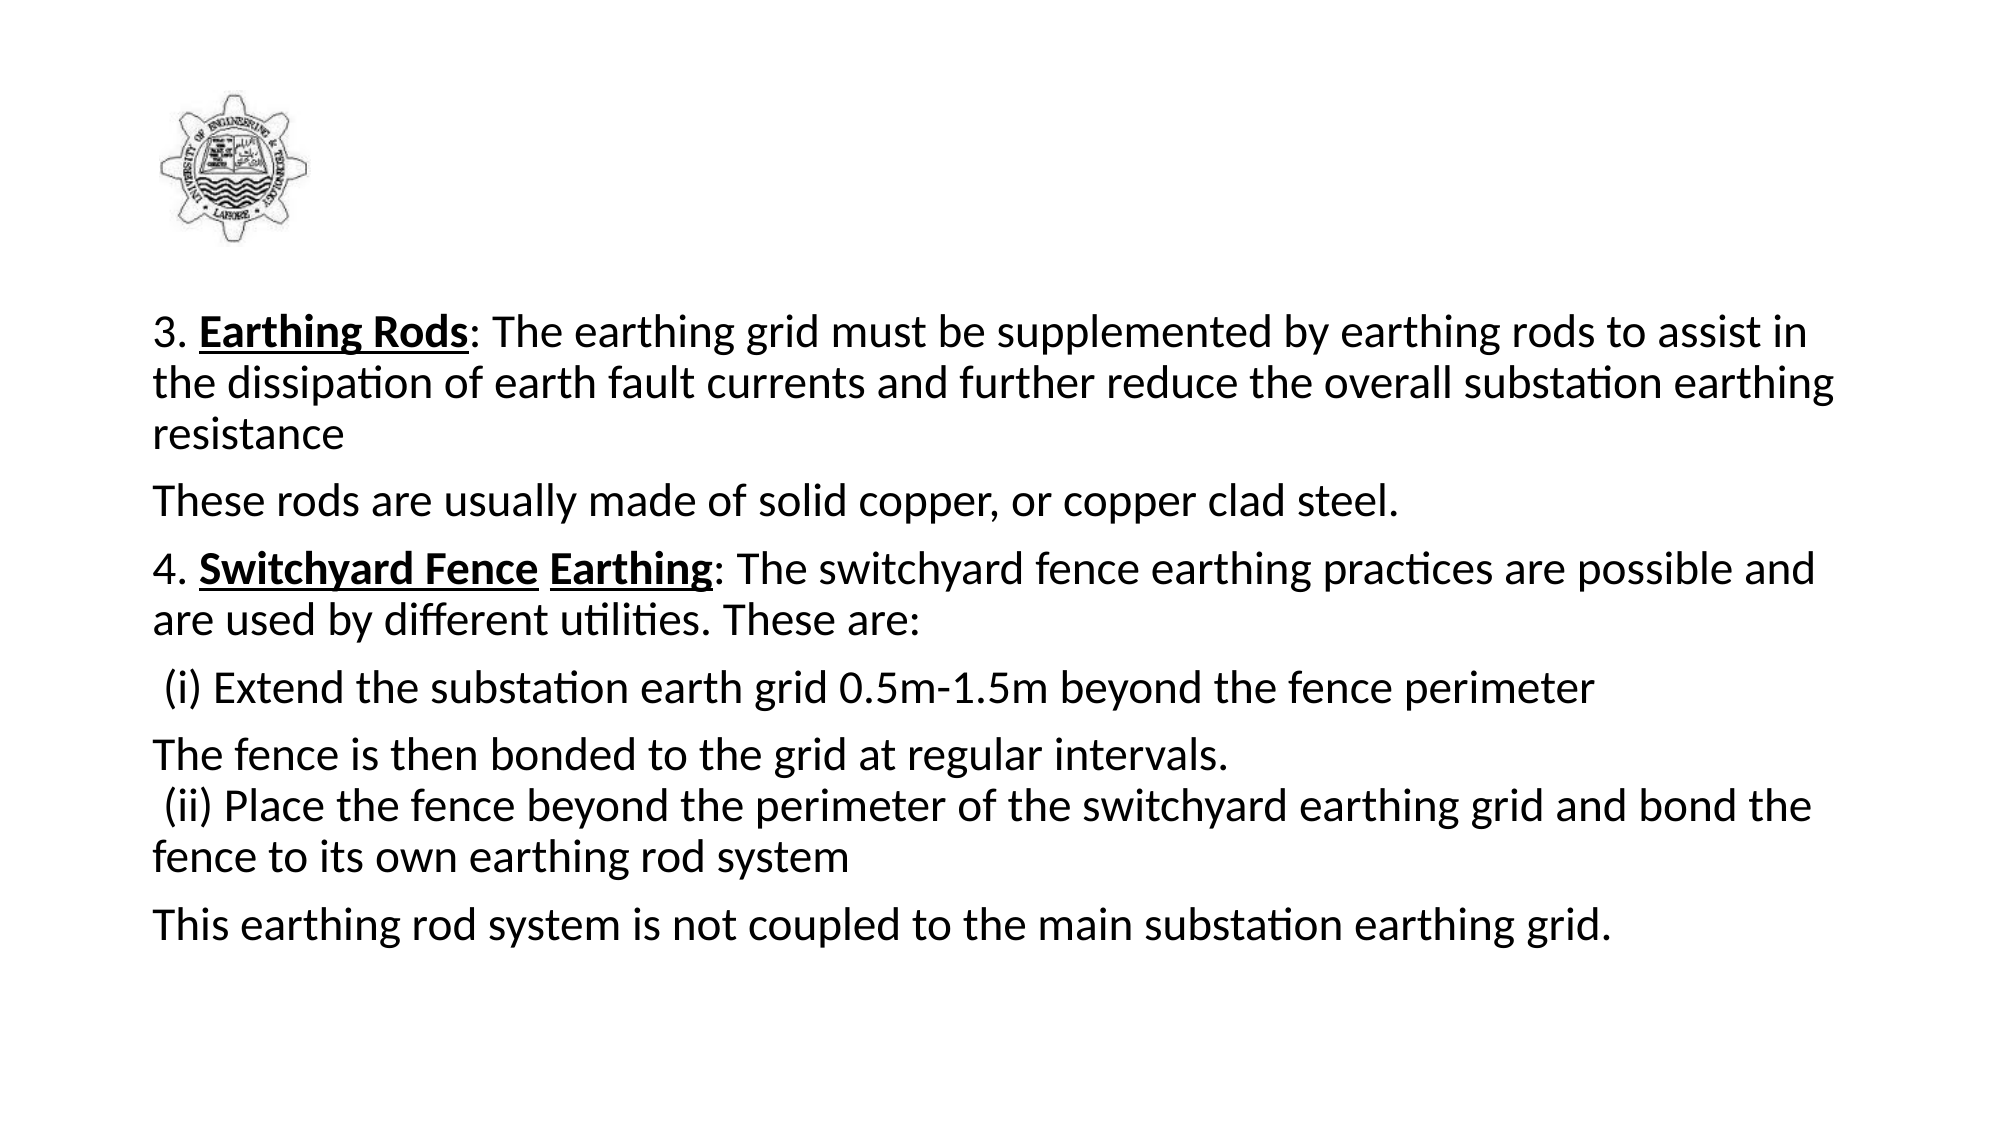

#
3. Earthing Rods: The earthing grid must be supplemented by earthing rods to assist in the dissipation of earth fault currents and further reduce the overall substation earthing resistance
These rods are usually made of solid copper, or copper clad steel.
4. Switchyard Fence Earthing: The switchyard fence earthing practices are possible and are used by different utilities. These are:
 (i) Extend the substation earth grid 0.5m-1.5m beyond the fence perimeter
The fence is then bonded to the grid at regular intervals. 
 (ii) Place the fence beyond the perimeter of the switchyard earthing grid and bond the fence to its own earthing rod system
This earthing rod system is not coupled to the main substation earthing grid.